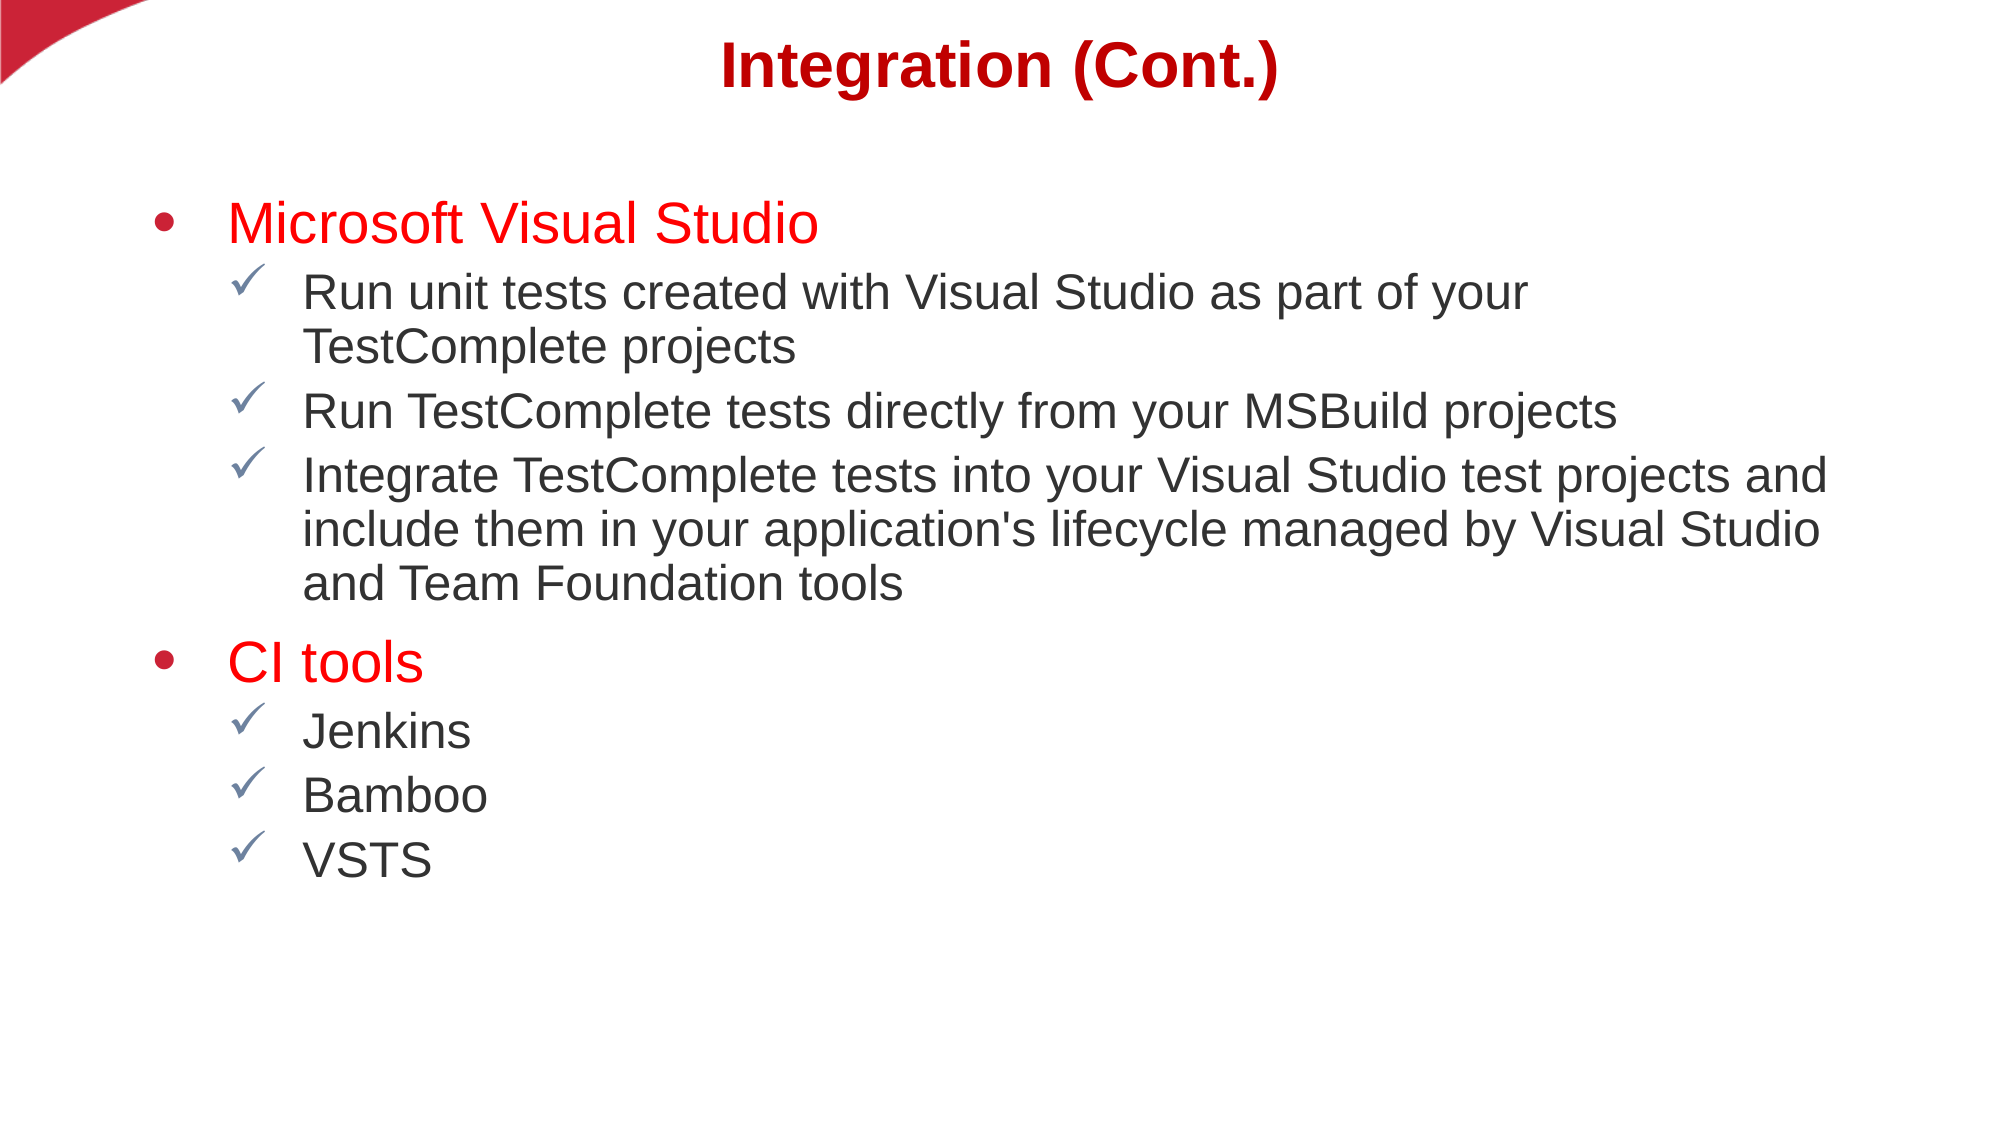

# Integration (Cont.)
Microsoft Visual Studio
Run unit tests created with Visual Studio as part of your TestComplete projects
Run TestComplete tests directly from your MSBuild projects
Integrate TestComplete tests into your Visual Studio test projects and include them in your application's lifecycle managed by Visual Studio and Team Foundation tools
CI tools
Jenkins
Bamboo
VSTS